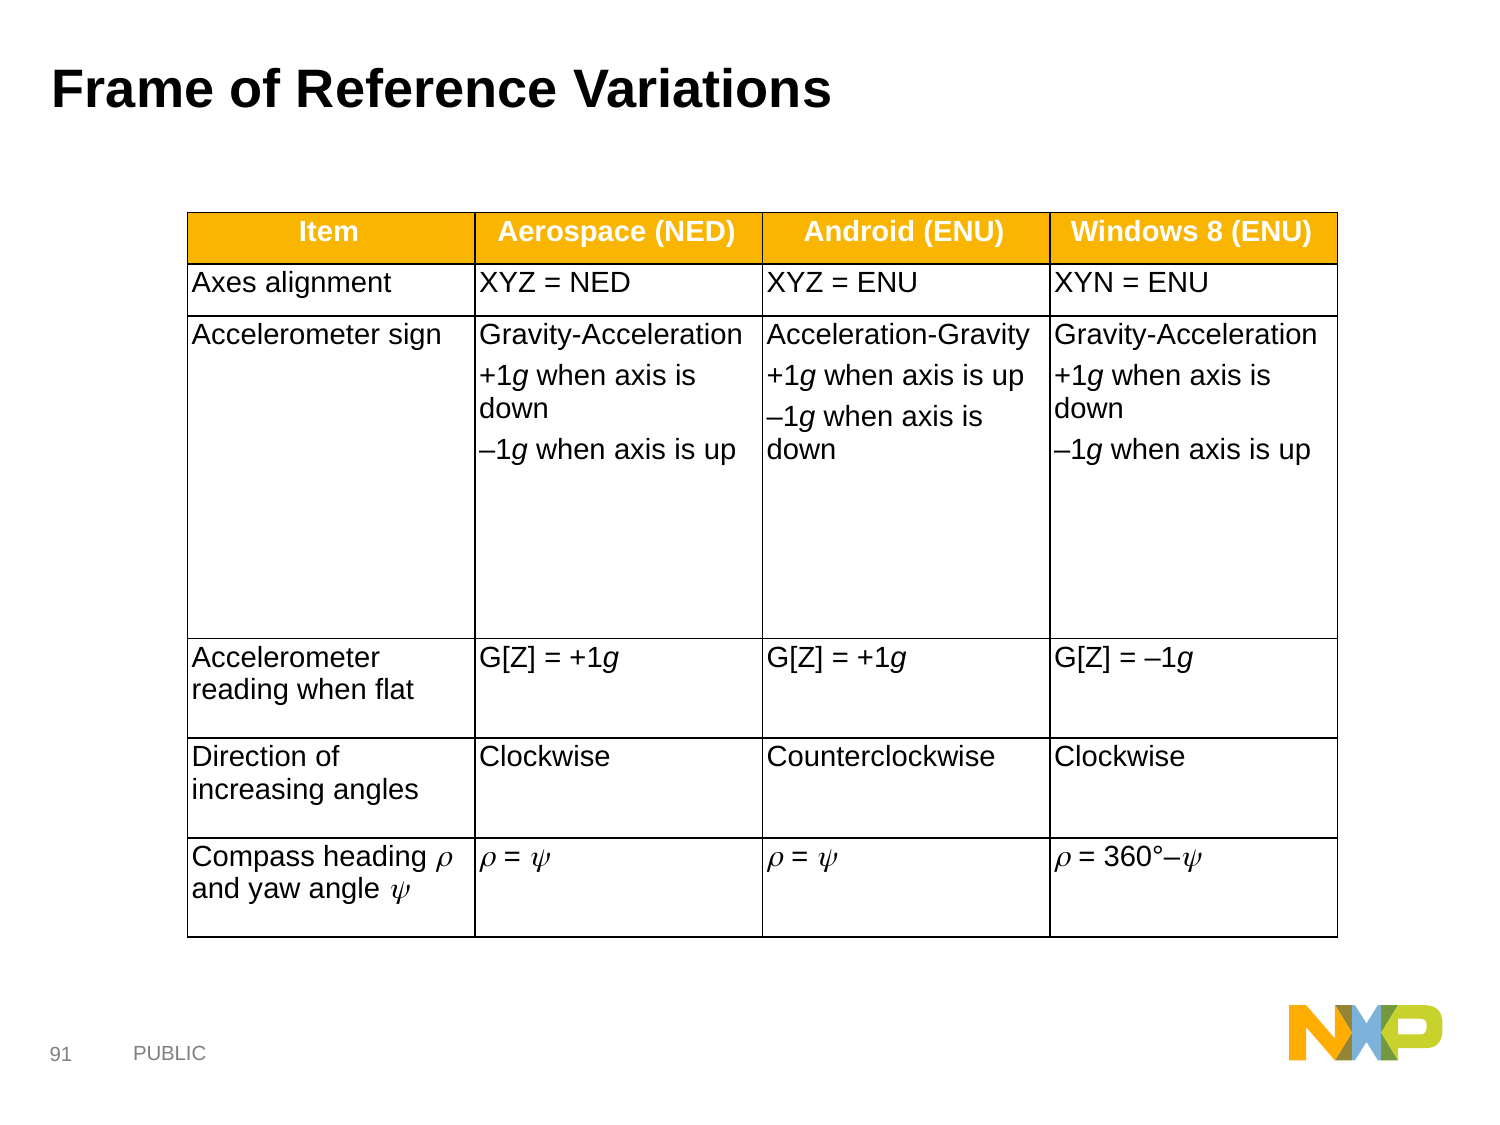

# Frame of Reference Variations
| Item | Aerospace (NED) | Android (ENU) | Windows 8 (ENU) |
| --- | --- | --- | --- |
| Axes alignment | XYZ = NED | XYZ = ENU | XYN = ENU |
| Accelerometer sign | Gravity-Acceleration +1g when axis is down –1g when axis is up | Acceleration-Gravity +1g when axis is up –1g when axis is down | Gravity-Acceleration +1g when axis is down –1g when axis is up |
| Accelerometer reading when flat | G[Z] = +1g | G[Z] = +1g | G[Z] = –1g |
| Direction of increasing angles | Clockwise | Counterclockwise | Clockwise |
| Compass heading ρ and yaw angle ψ | ρ = ψ | ρ = ψ | ρ = 360°–ψ |